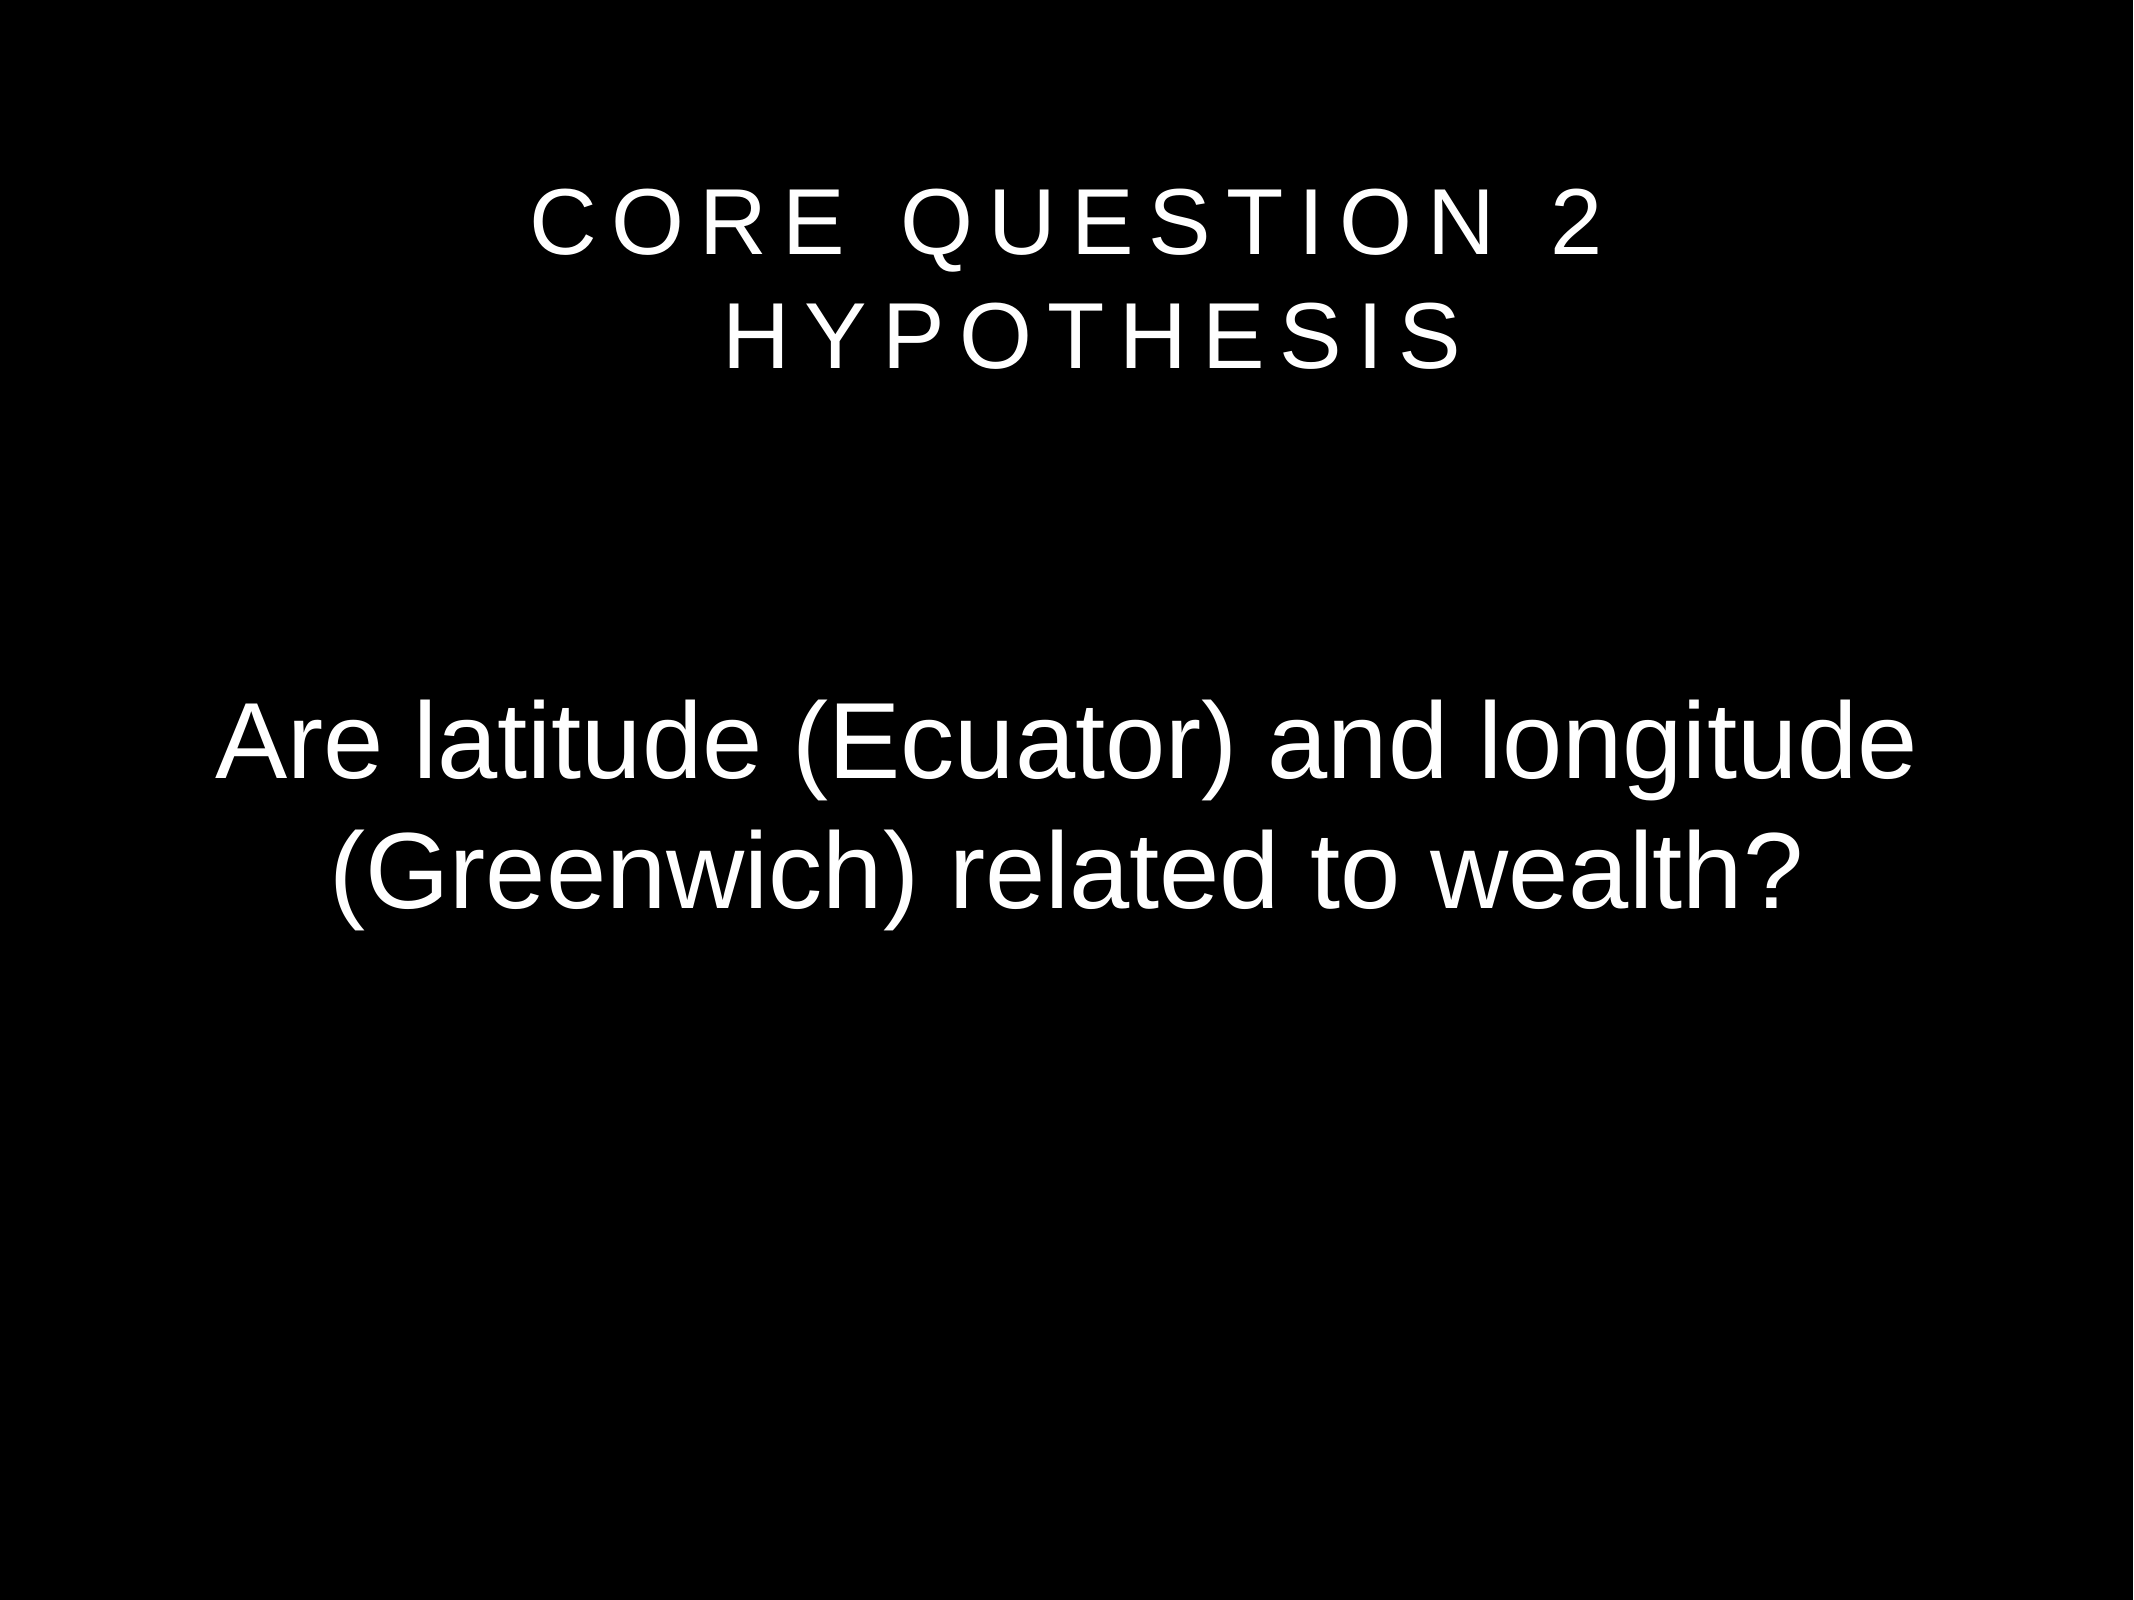

# Core question 2
HYPOTHESIS
Are latitude (Ecuator) and longitude (Greenwich) related to wealth?